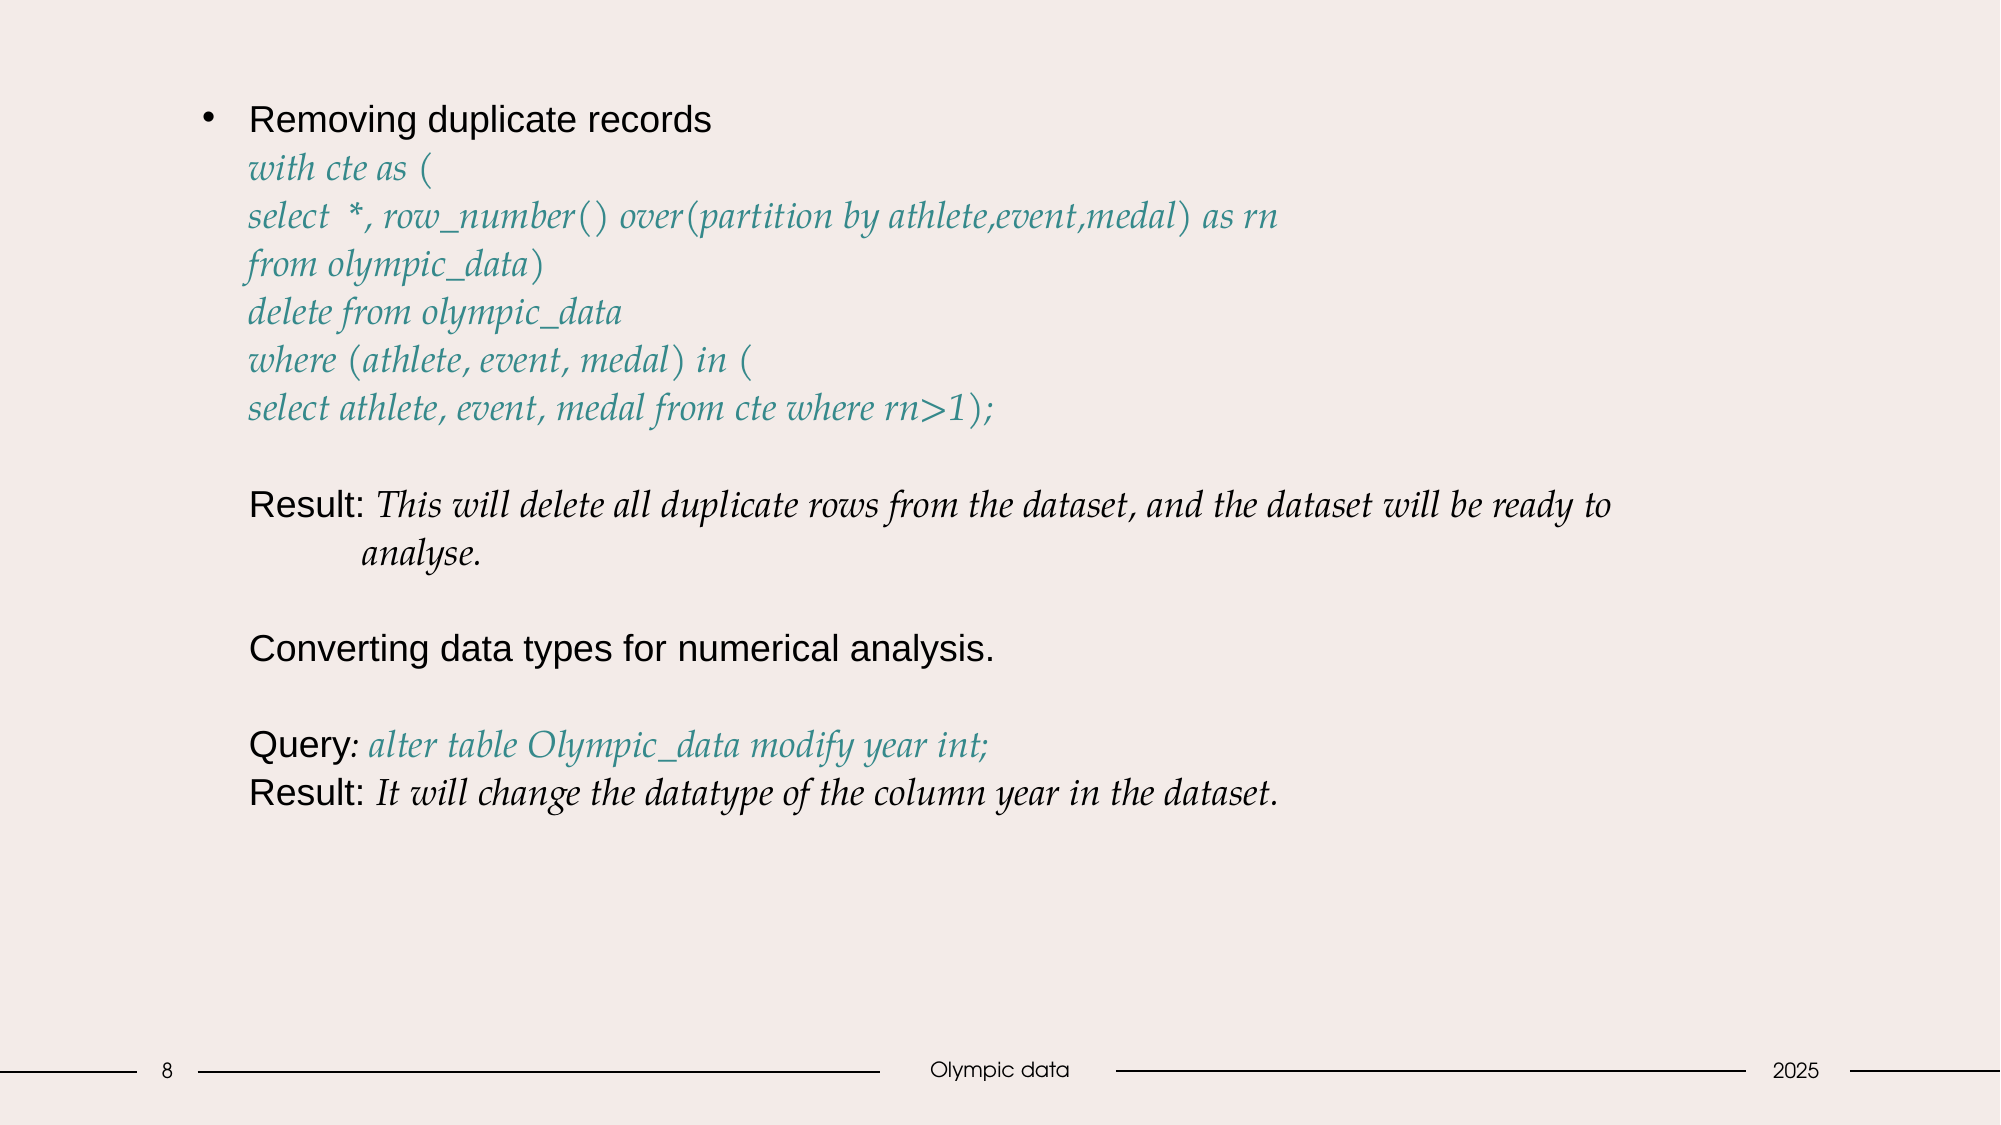

# Removing duplicate records with cte as ( select  *, row_number() over(partition by athlete,event,medal) as rn from olympic_data) delete from olympic_data where (athlete, event, medal) in ( select athlete, event, medal from cte where rn>1); Result: This will delete all duplicate rows from the dataset, and the dataset will be ready to analyse. Converting data types for numerical analysis. Query: alter table Olympic_data modify year int; Result: It will change the datatype of the column year in the dataset.
8
2025
Olympic data